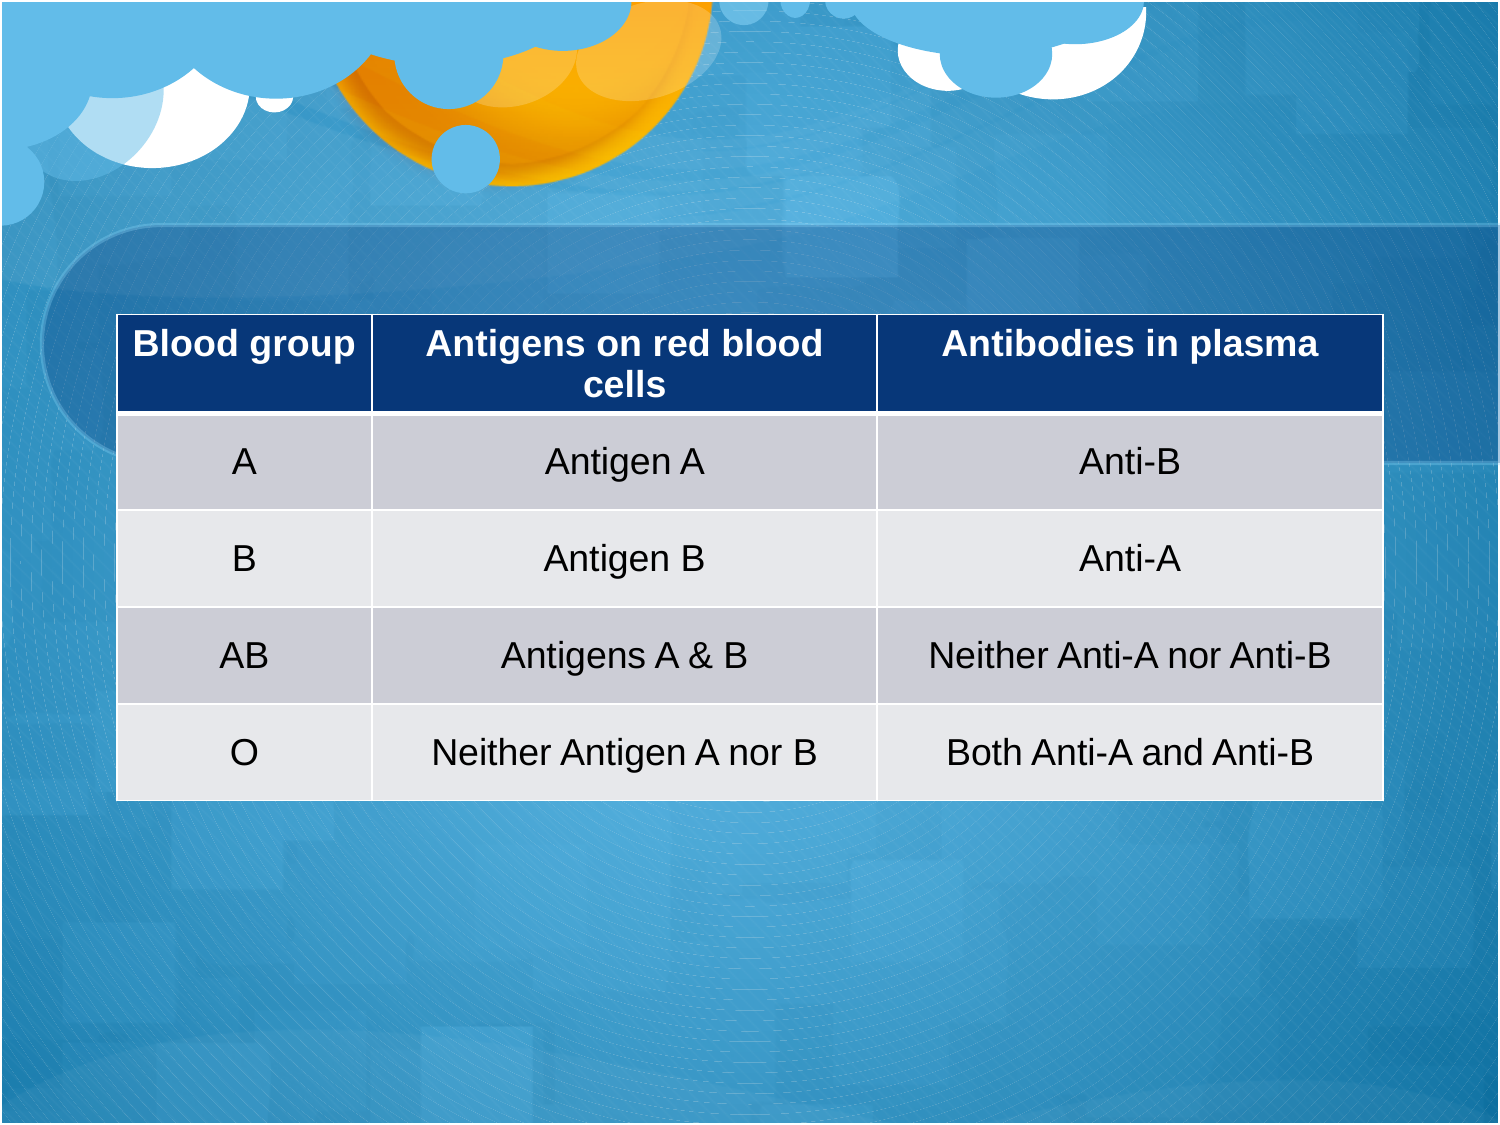

#
| Blood group | Antigens on red blood cells | Antibodies in plasma |
| --- | --- | --- |
| A | Antigen A | Anti-B |
| B | Antigen B | Anti-A |
| AB | Antigens A & B | Neither Anti-A nor Anti-B |
| O | Neither Antigen A nor B | Both Anti-A and Anti-B |